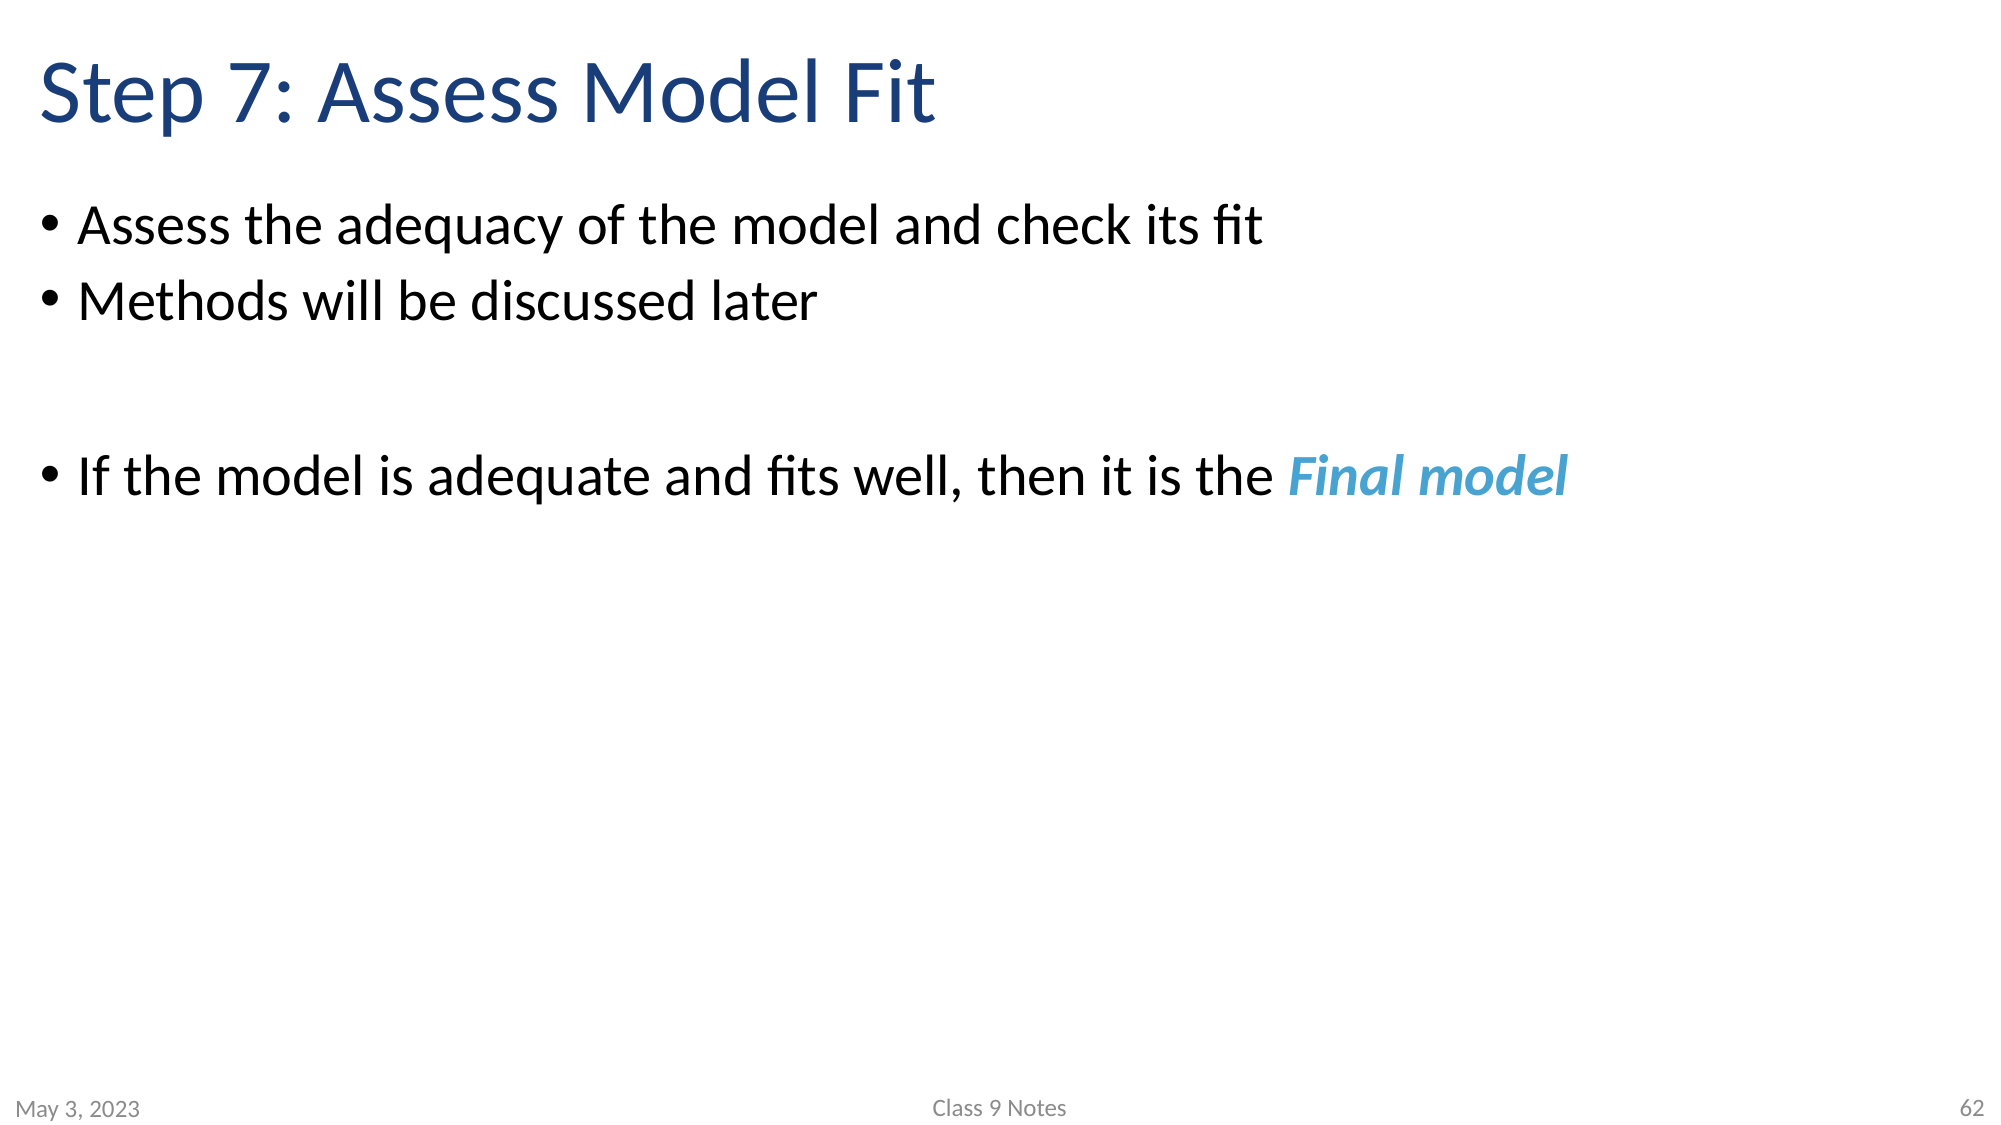

# Step 7: Assess Model Fit
Assess the adequacy of the model and check its fit
Methods will be discussed later

If the model is adequate and fits well, then it is the Final model

Class 9 Notes
62
May 3, 2023